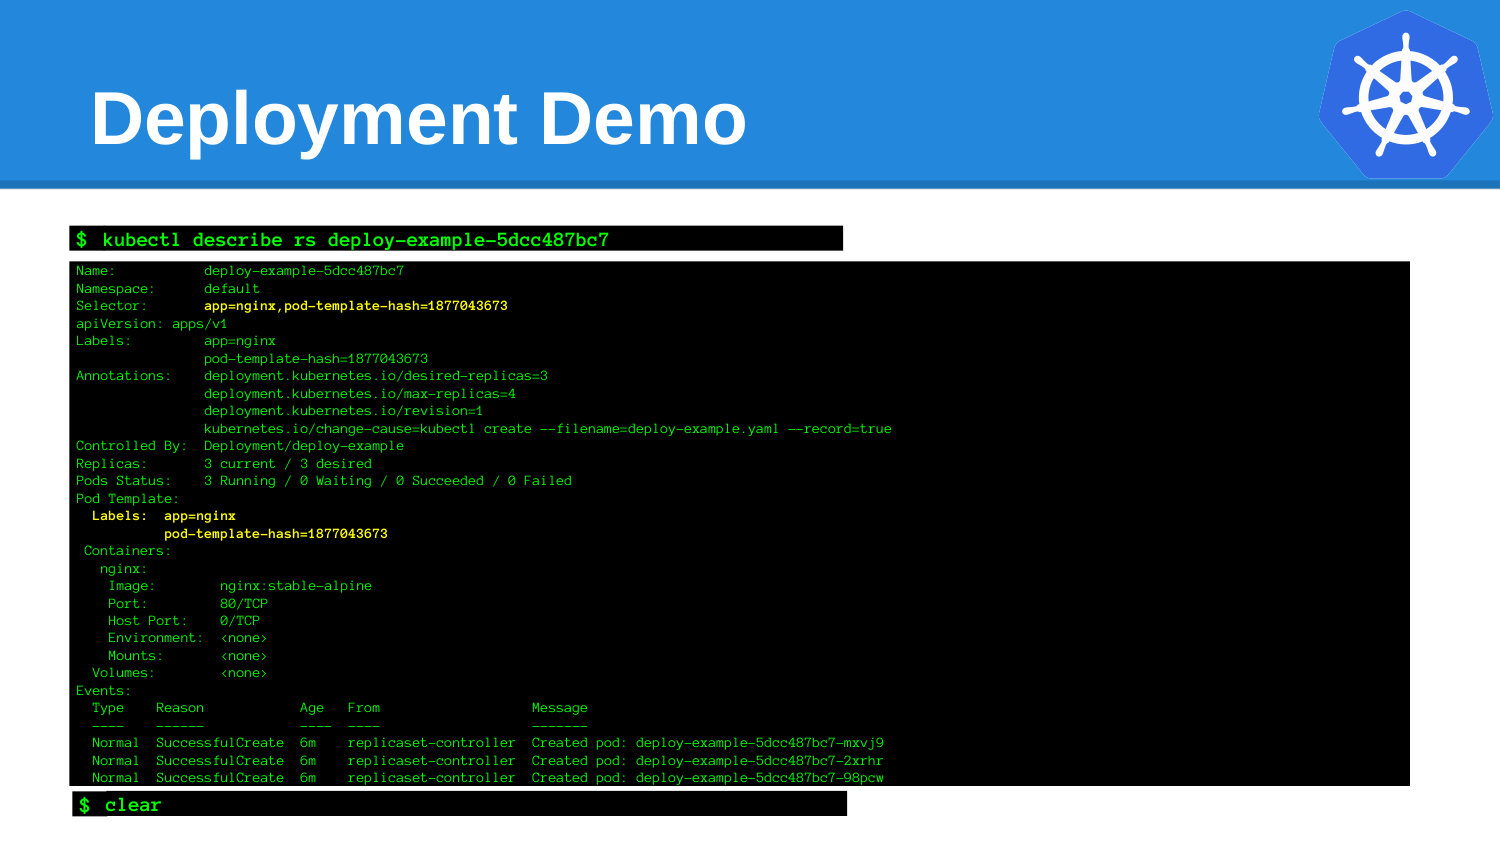

# Deployment Demo

$
kubectl describe rs deploy-example-5dcc487bc7
Name:           deploy-example-5dcc487bc7
Namespace:      default
Selector:       app=nginx,pod-template-hash=1877043673
apiVersion: apps/v1
Labels:         app=nginx
                pod-template-hash=1877043673
Annotations:    deployment.kubernetes.io/desired-replicas=3
                deployment.kubernetes.io/max-replicas=4
                deployment.kubernetes.io/revision=1
                kubernetes.io/change-cause=kubectl create --filename=deploy-example.yaml --record=true
Controlled By:  Deployment/deploy-example
Replicas:       3 current / 3 desired
Pods Status:    3 Running / 0 Waiting / 0 Succeeded / 0 Failed
Pod Template:
  Labels:  app=nginx
           pod-template-hash=1877043673
 Containers:
   nginx:
    Image:        nginx:stable-alpine
    Port:         80/TCP
    Host Port:    0/TCP
    Environment:  <none>
    Mounts:       <none>
  Volumes:        <none>
Events:
  Type    Reason            Age   From                   Message
  ----    ------            ----  ----                   -------
  Normal  SuccessfulCreate  6m    replicaset-controller  Created pod: deploy-example-5dcc487bc7-mxvj9
  Normal  SuccessfulCreate  6m    replicaset-controller  Created pod: deploy-example-5dcc487bc7-2xrhr
  Normal  SuccessfulCreate  6m    replicaset-controller  Created pod: deploy-example-5dcc487bc7-98pcw
clear
$